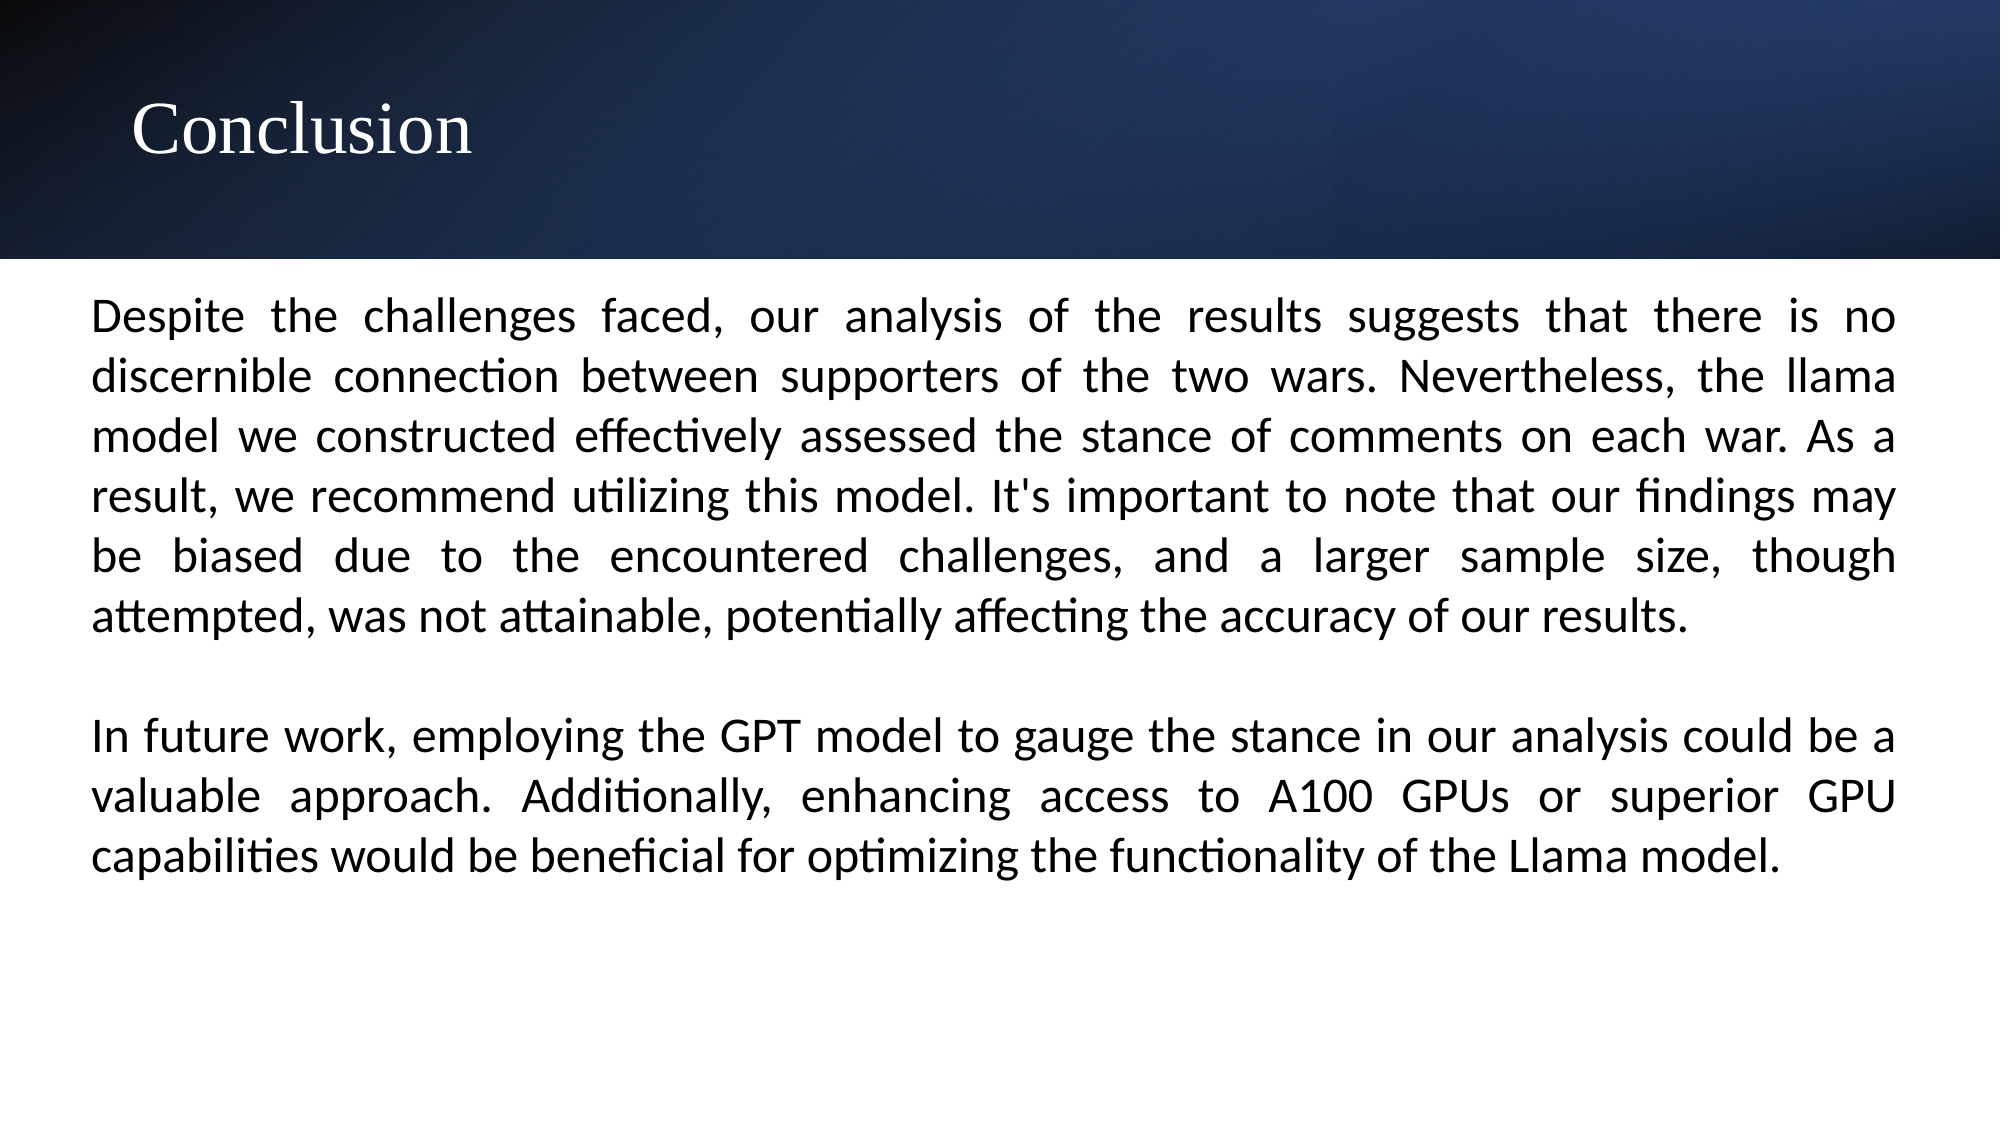

Conclusion
Despite the challenges faced, our analysis of the results suggests that there is no discernible connection between supporters of the two wars. Nevertheless, the llama model we constructed effectively assessed the stance of comments on each war. As a result, we recommend utilizing this model. It's important to note that our findings may be biased due to the encountered challenges, and a larger sample size, though attempted, was not attainable, potentially affecting the accuracy of our results.
In future work, employing the GPT model to gauge the stance in our analysis could be a valuable approach. Additionally, enhancing access to A100 GPUs or superior GPU capabilities would be beneficial for optimizing the functionality of the Llama model.

Step 3: create a subreddit obj with parameter ‘all’.

To scrape comment from all the subreddits
Step 1:
We used the Reddit API wrapper called async Praw
Step 4: We used the search function from package to look for post which contains words from our topics, collect postIDs of only those posts, where the condition holds true
Step 6: We collect the subreddit, commentID, TS, Author, comment from the comments body that satisfies the previous condition and append those comments in the file.